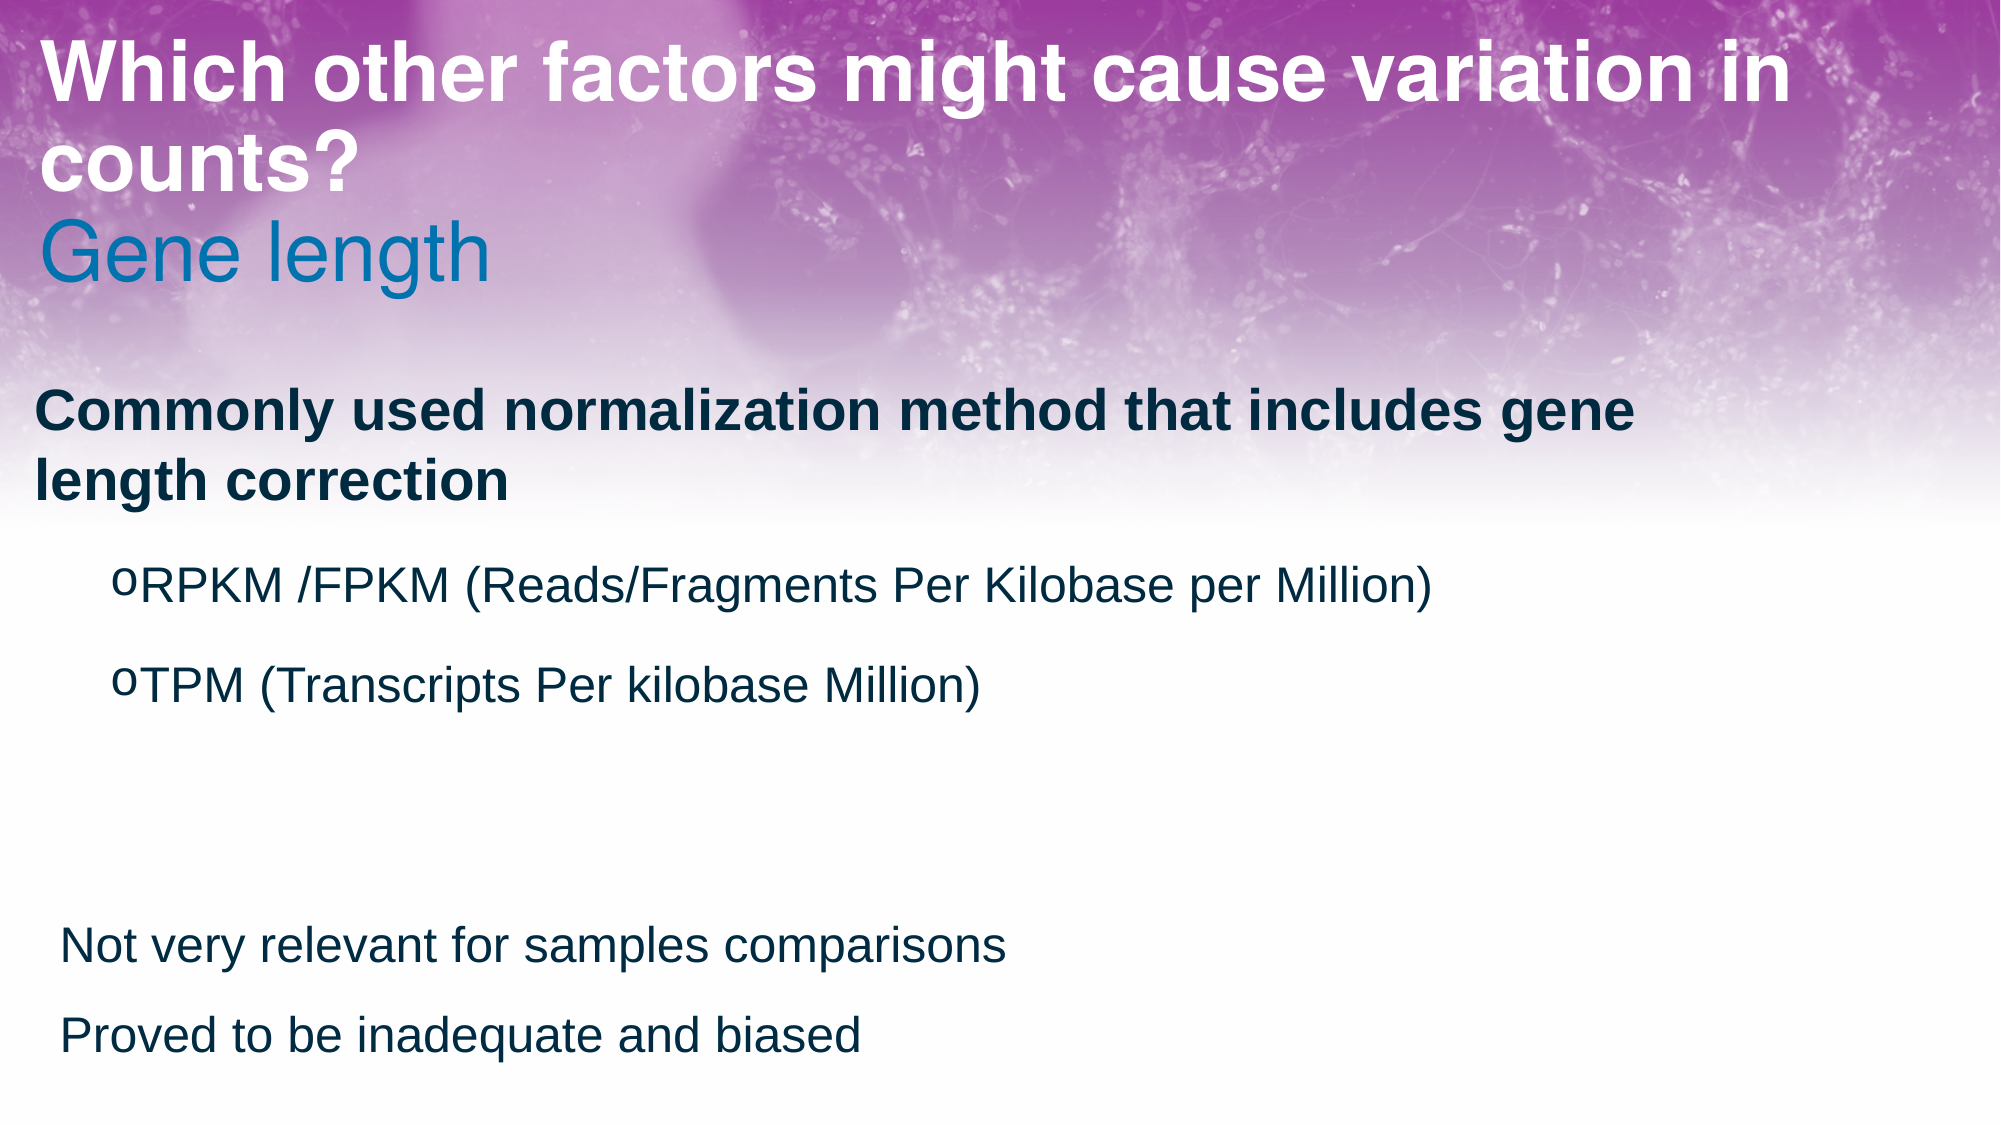

Which other factors might cause variation in counts?
Gene length
Commonly used normalization method that includes gene length correction
RPKM /FPKM (Reads/Fragments Per Kilobase per Million)
TPM (Transcripts Per kilobase Million)
Not very relevant for samples comparisons
Proved to be inadequate and biased